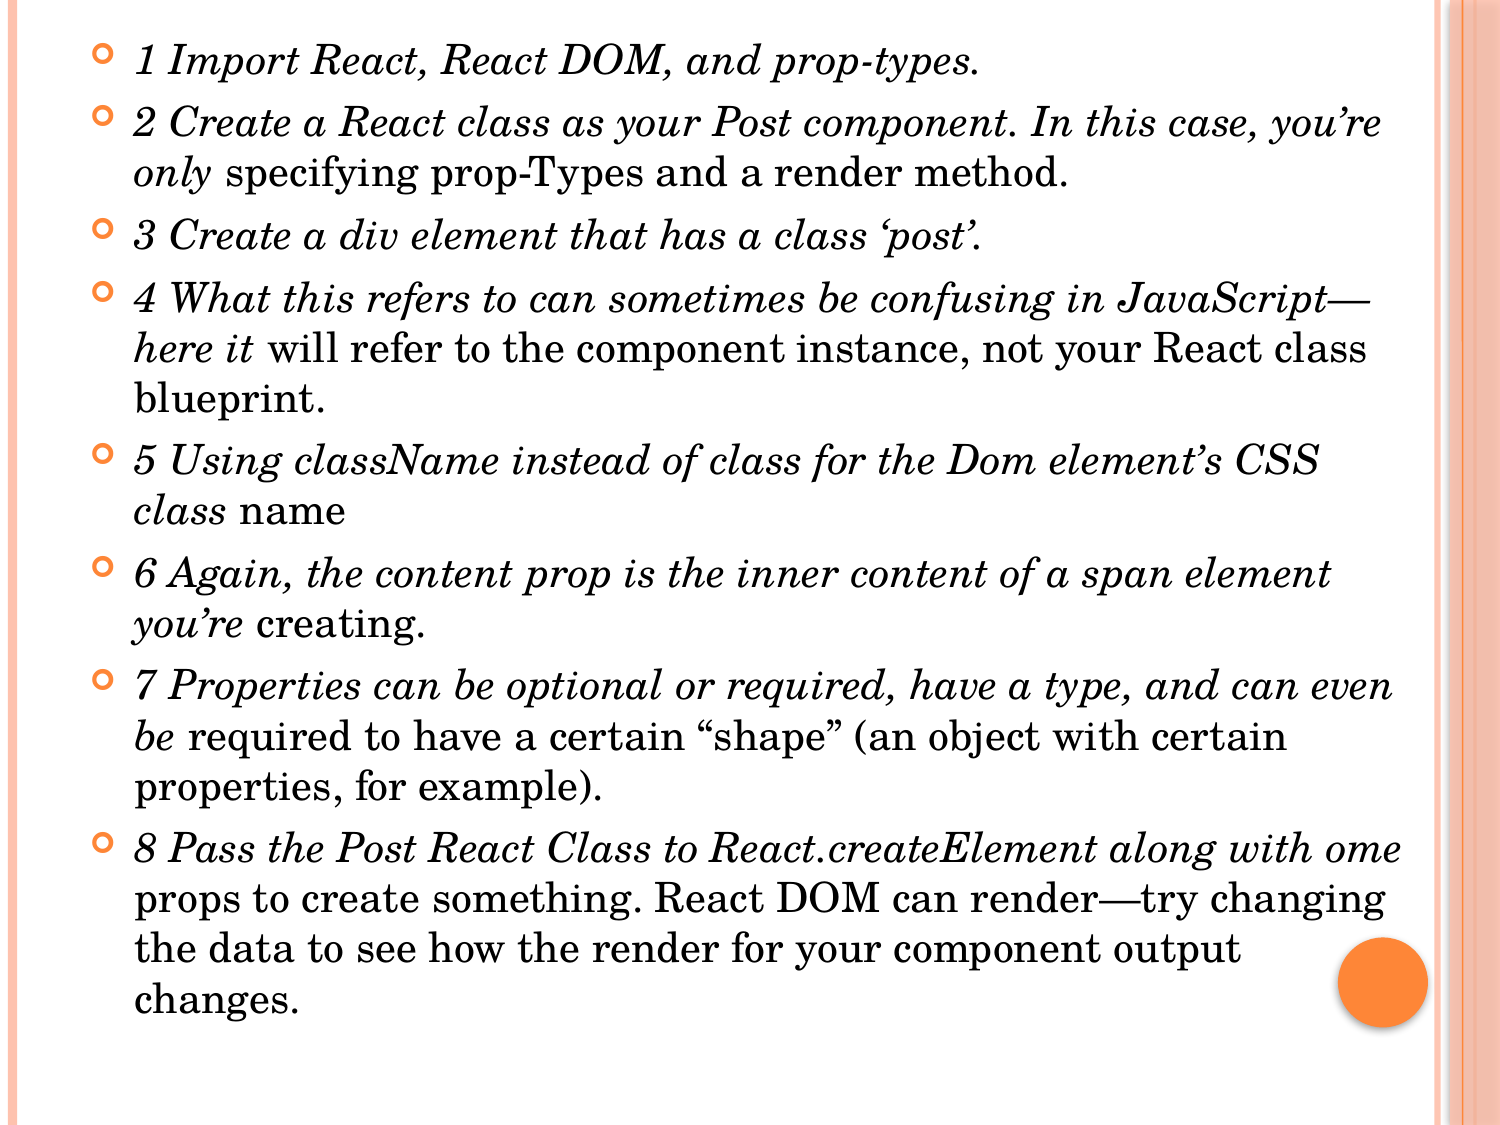

1 Import React, React DOM, and prop-types.
2 Create a React class as your Post component. In this case, you’re only specifying prop-Types and a render method.
3 Create a div element that has a class ‘post’.
4 What this refers to can sometimes be confusing in JavaScript—here it will refer to the component instance, not your React class blueprint.
5 Using className instead of class for the Dom element’s CSS class name
6 Again, the content prop is the inner content of a span element you’re creating.
7 Properties can be optional or required, have a type, and can even be required to have a certain “shape” (an object with certain properties, for example).
8 Pass the Post React Class to React.createElement along with ome props to create something. React DOM can render—try changing the data to see how the render for your component output changes.